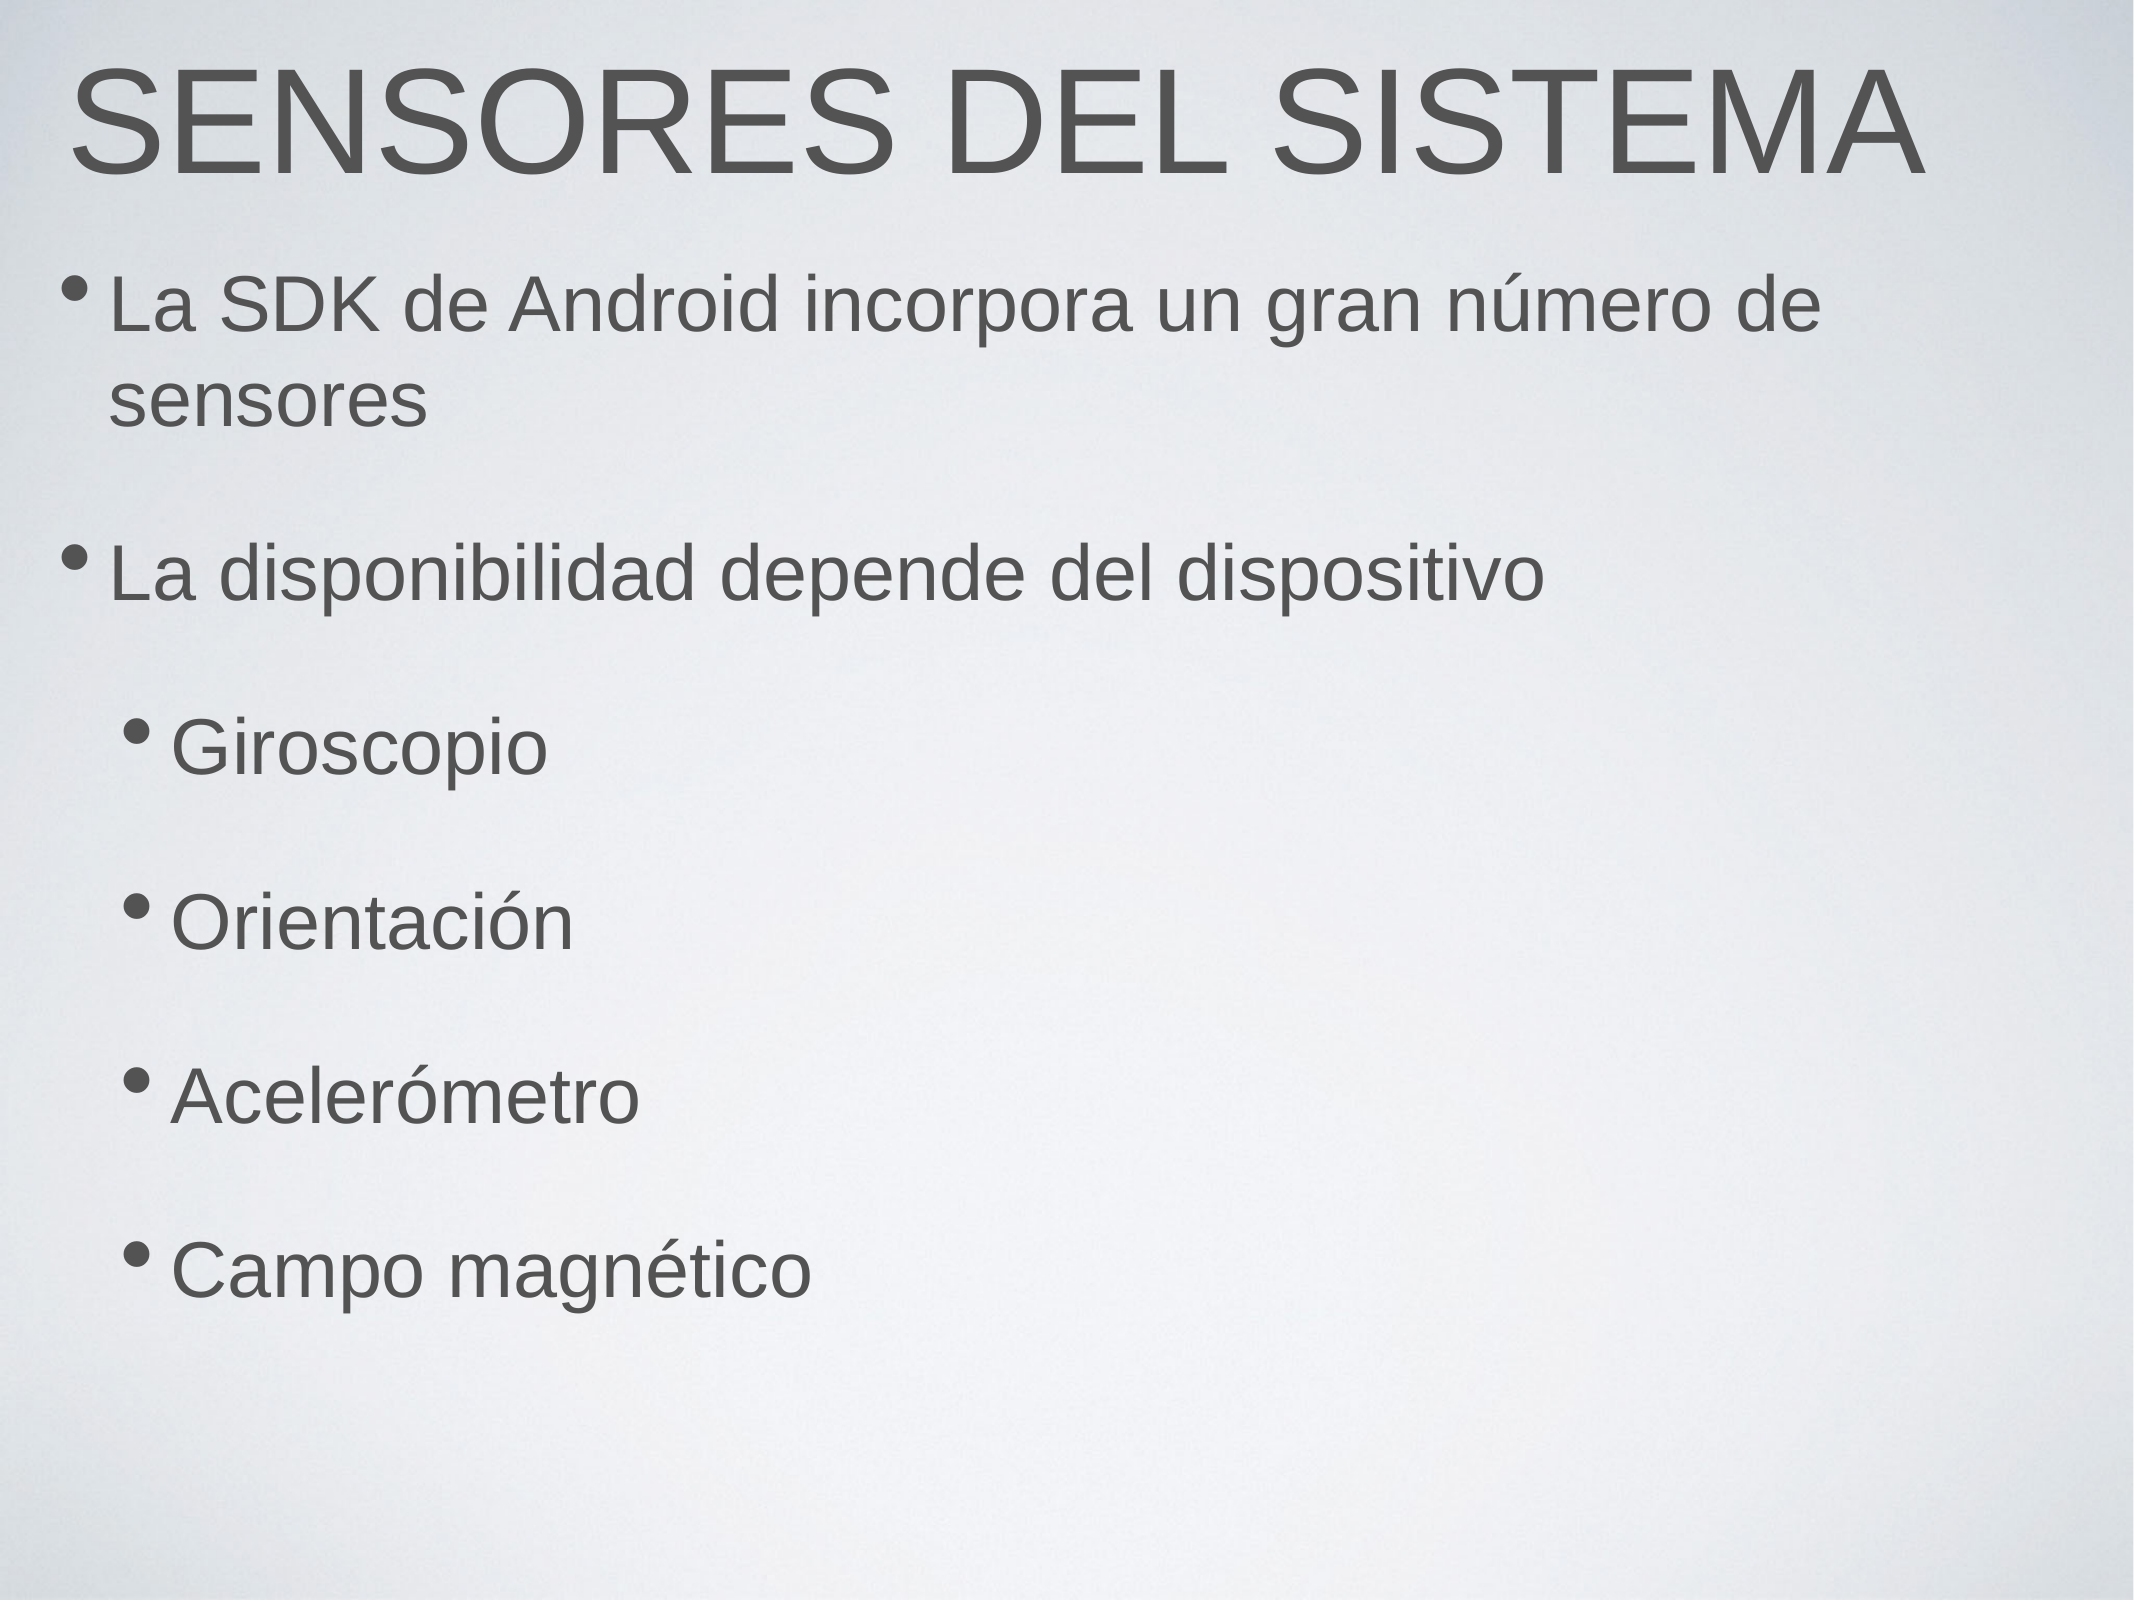

# Sensores del sistema
La SDK de Android incorpora un gran número de sensores
La disponibilidad depende del dispositivo
Giroscopio
Orientación
Acelerómetro
Campo magnético